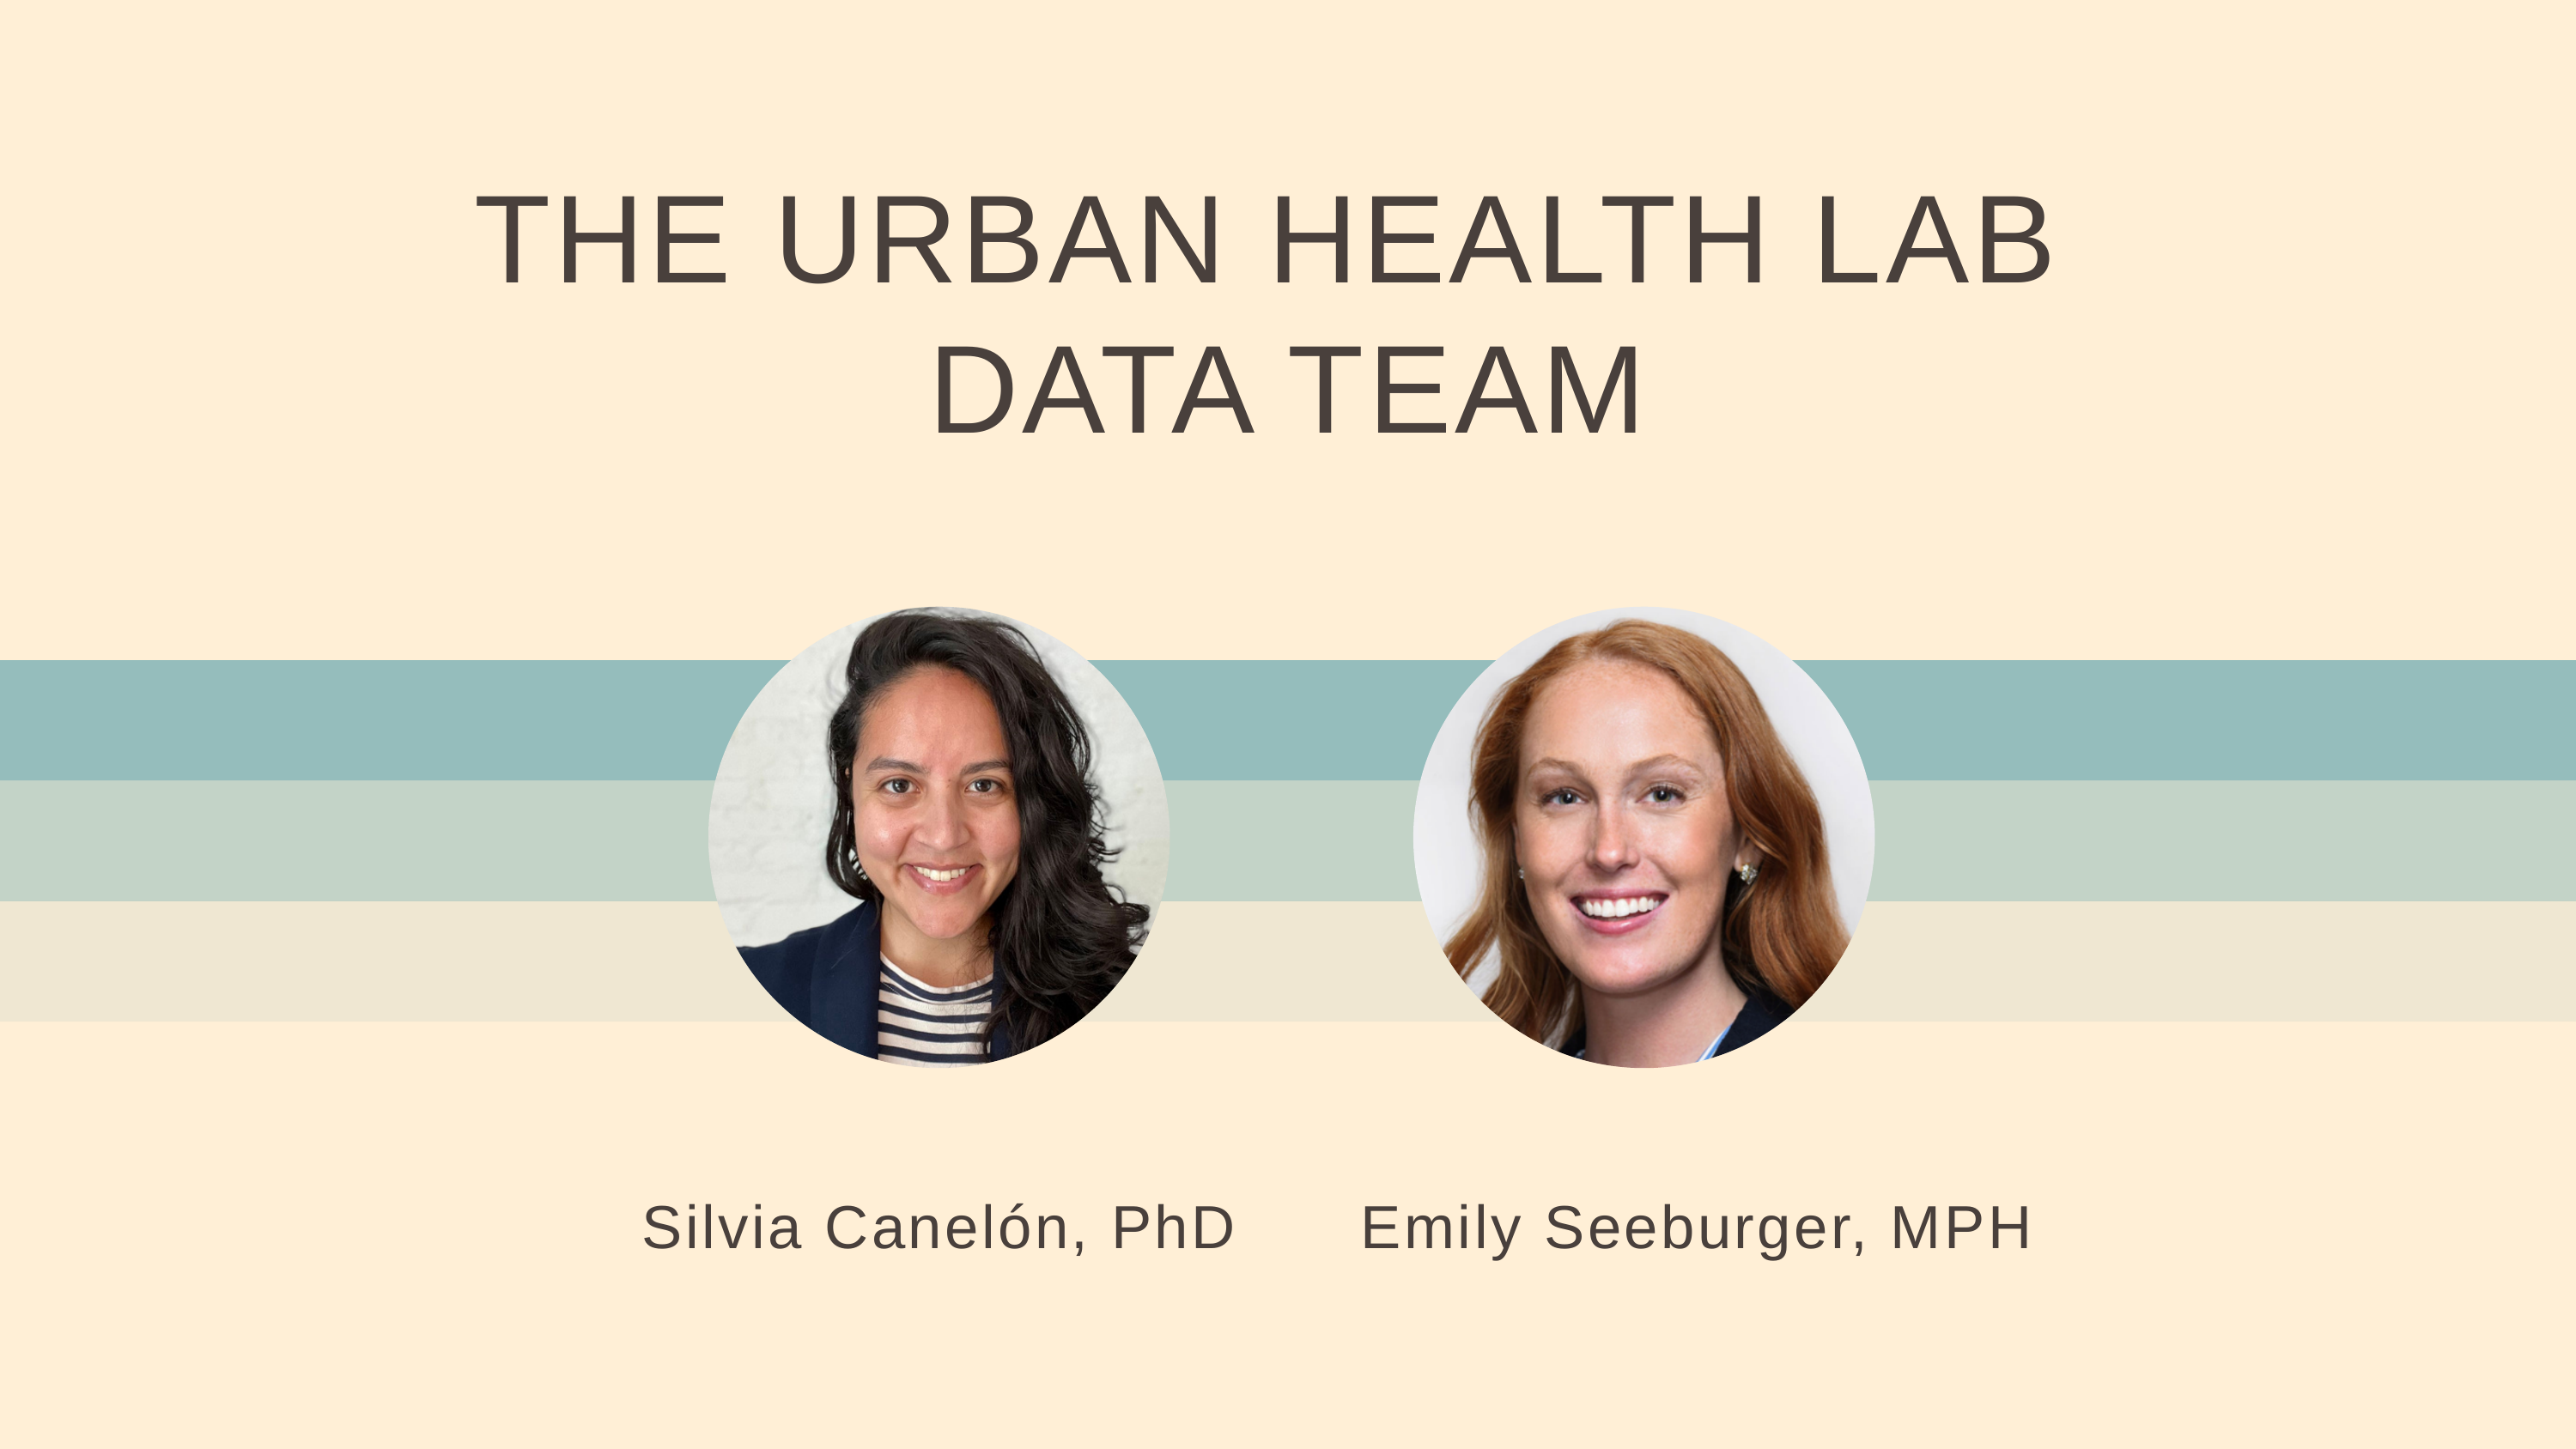

THE URBAN HEALTH LAB
DATA TEAM

Silvia Canelón, PhD
Emily Seeburger, MPH